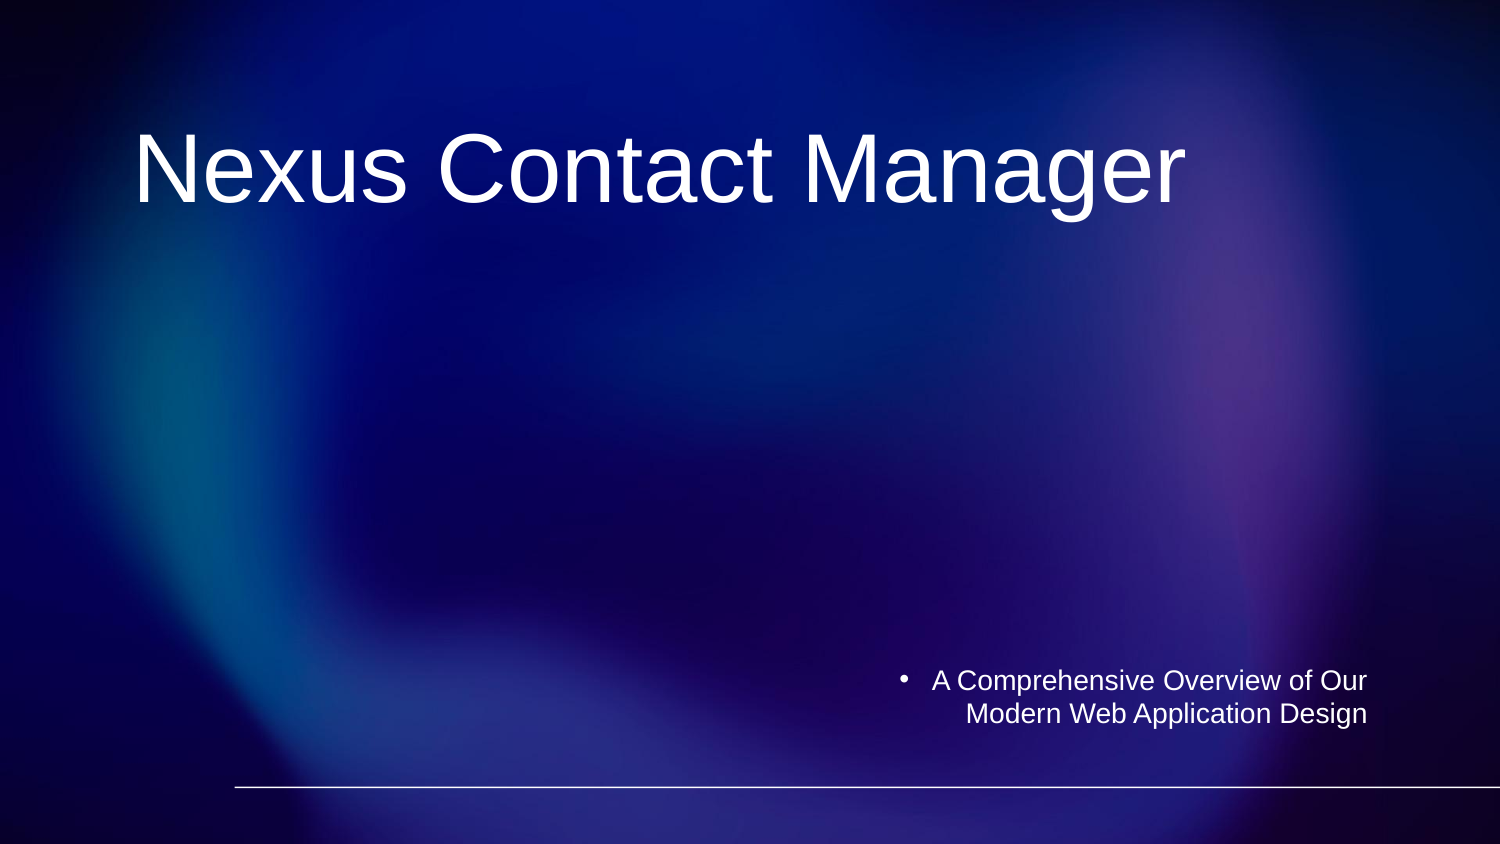

Nexus Contact Manager
# A Comprehensive Overview of Our Modern Web Application Design
Company name